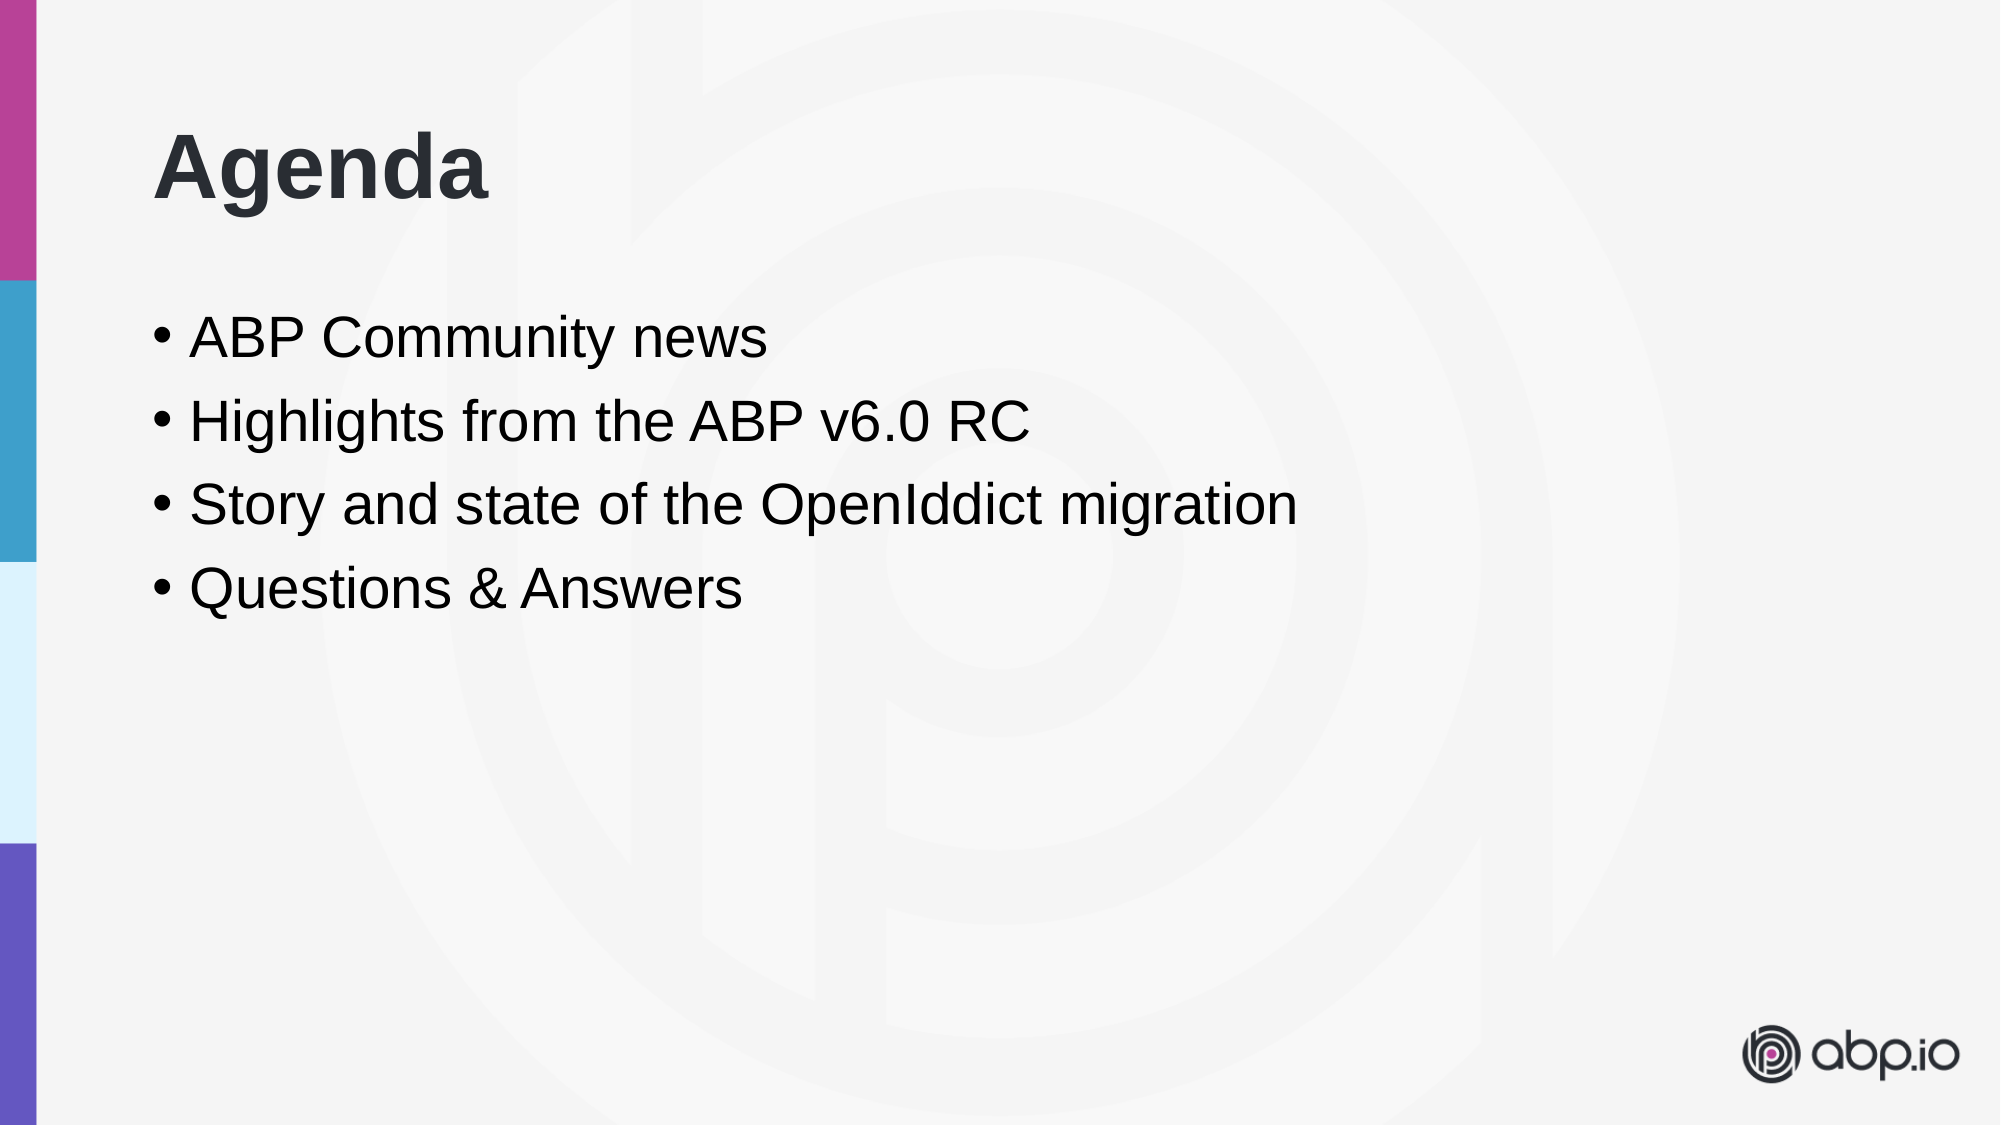

# Agenda
ABP Community news
Highlights from the ABP v6.0 RC
Story and state of the OpenIddict migration
Questions & Answers